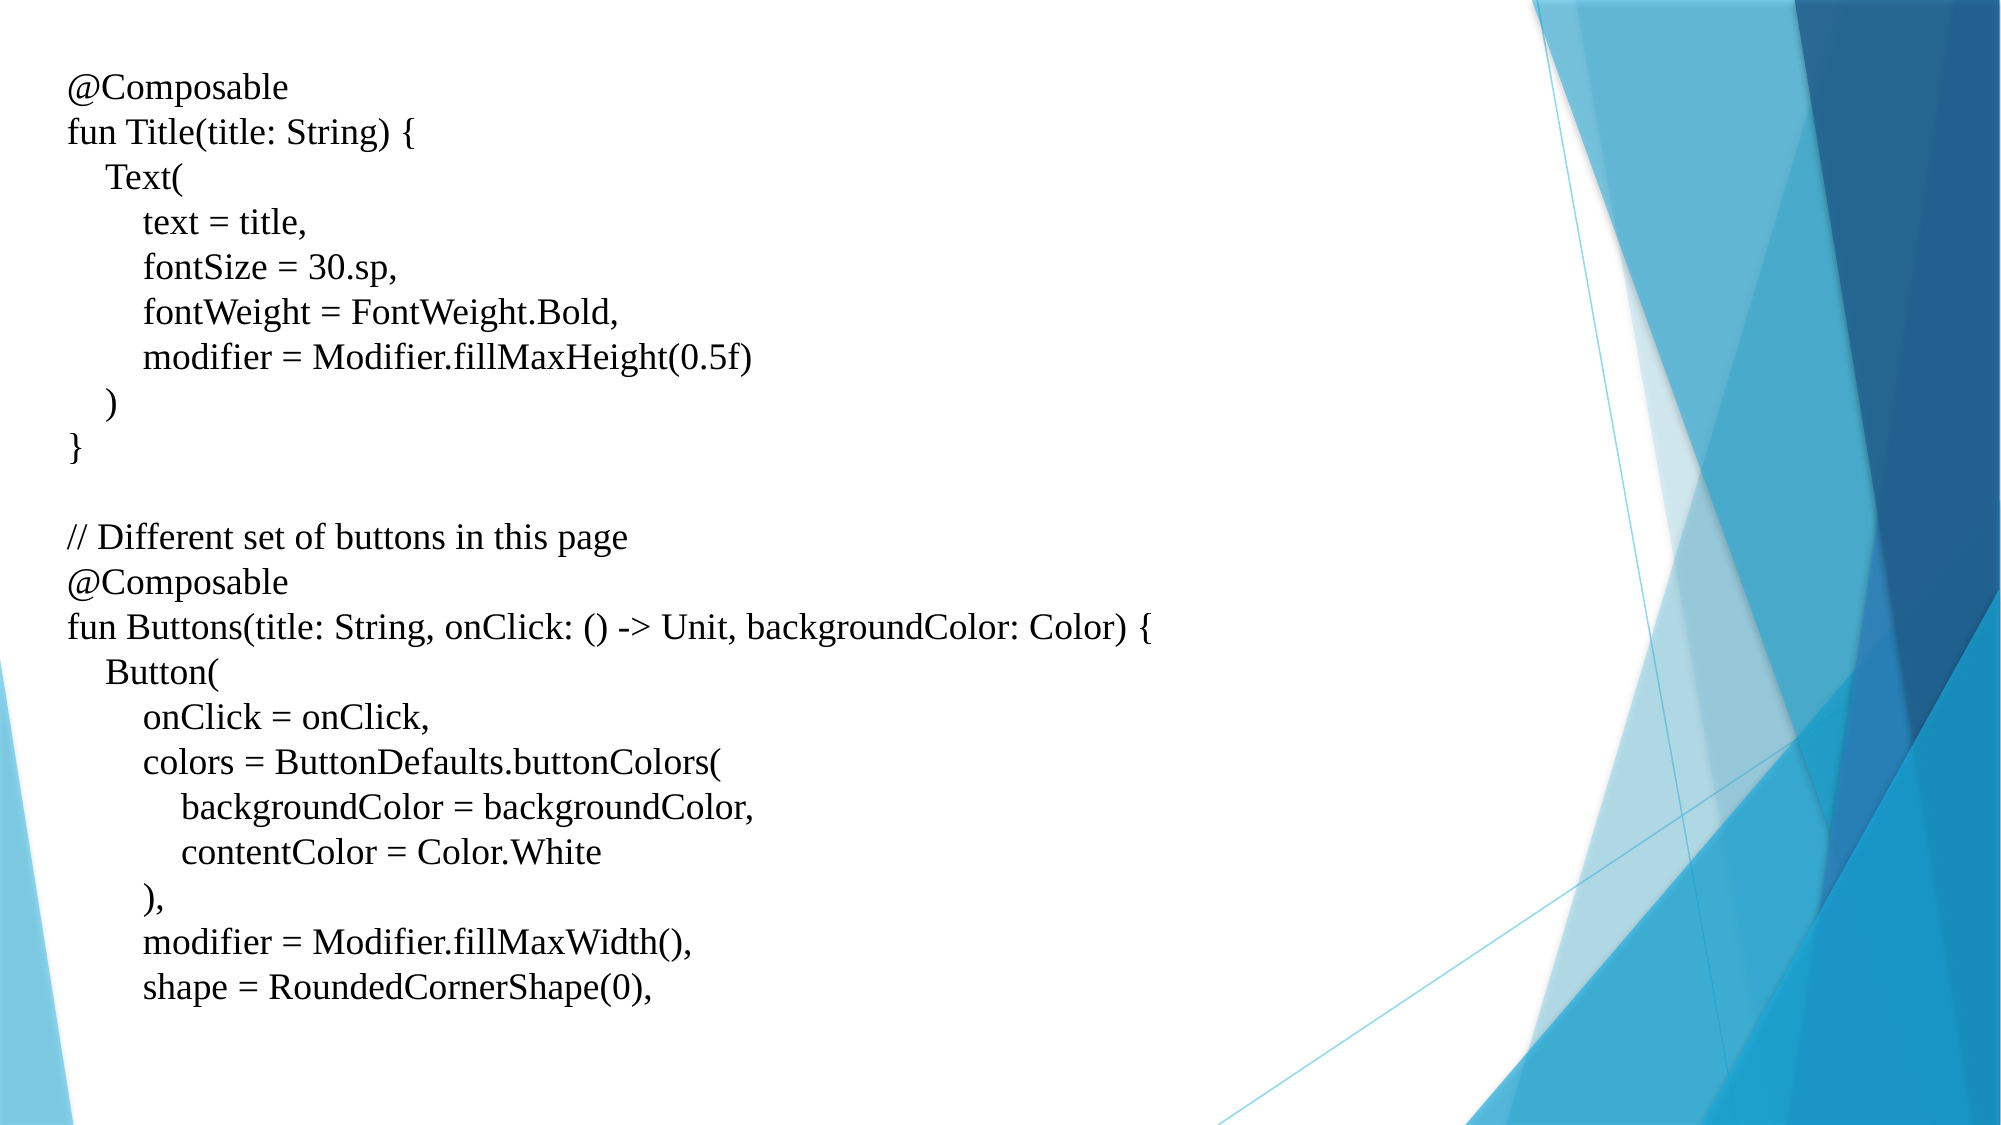

@Composable
fun Title(title: String) {
    Text(
        text = title,
        fontSize = 30.sp,
        fontWeight = FontWeight.Bold,
        modifier = Modifier.fillMaxHeight(0.5f)
    )
}

// Different set of buttons in this page
@Composable
fun Buttons(title: String, onClick: () -> Unit, backgroundColor: Color) {
    Button(
        onClick = onClick,
        colors = ButtonDefaults.buttonColors(
            backgroundColor = backgroundColor,
            contentColor = Color.White
        ),
        modifier = Modifier.fillMaxWidth(),
        shape = RoundedCornerShape(0),